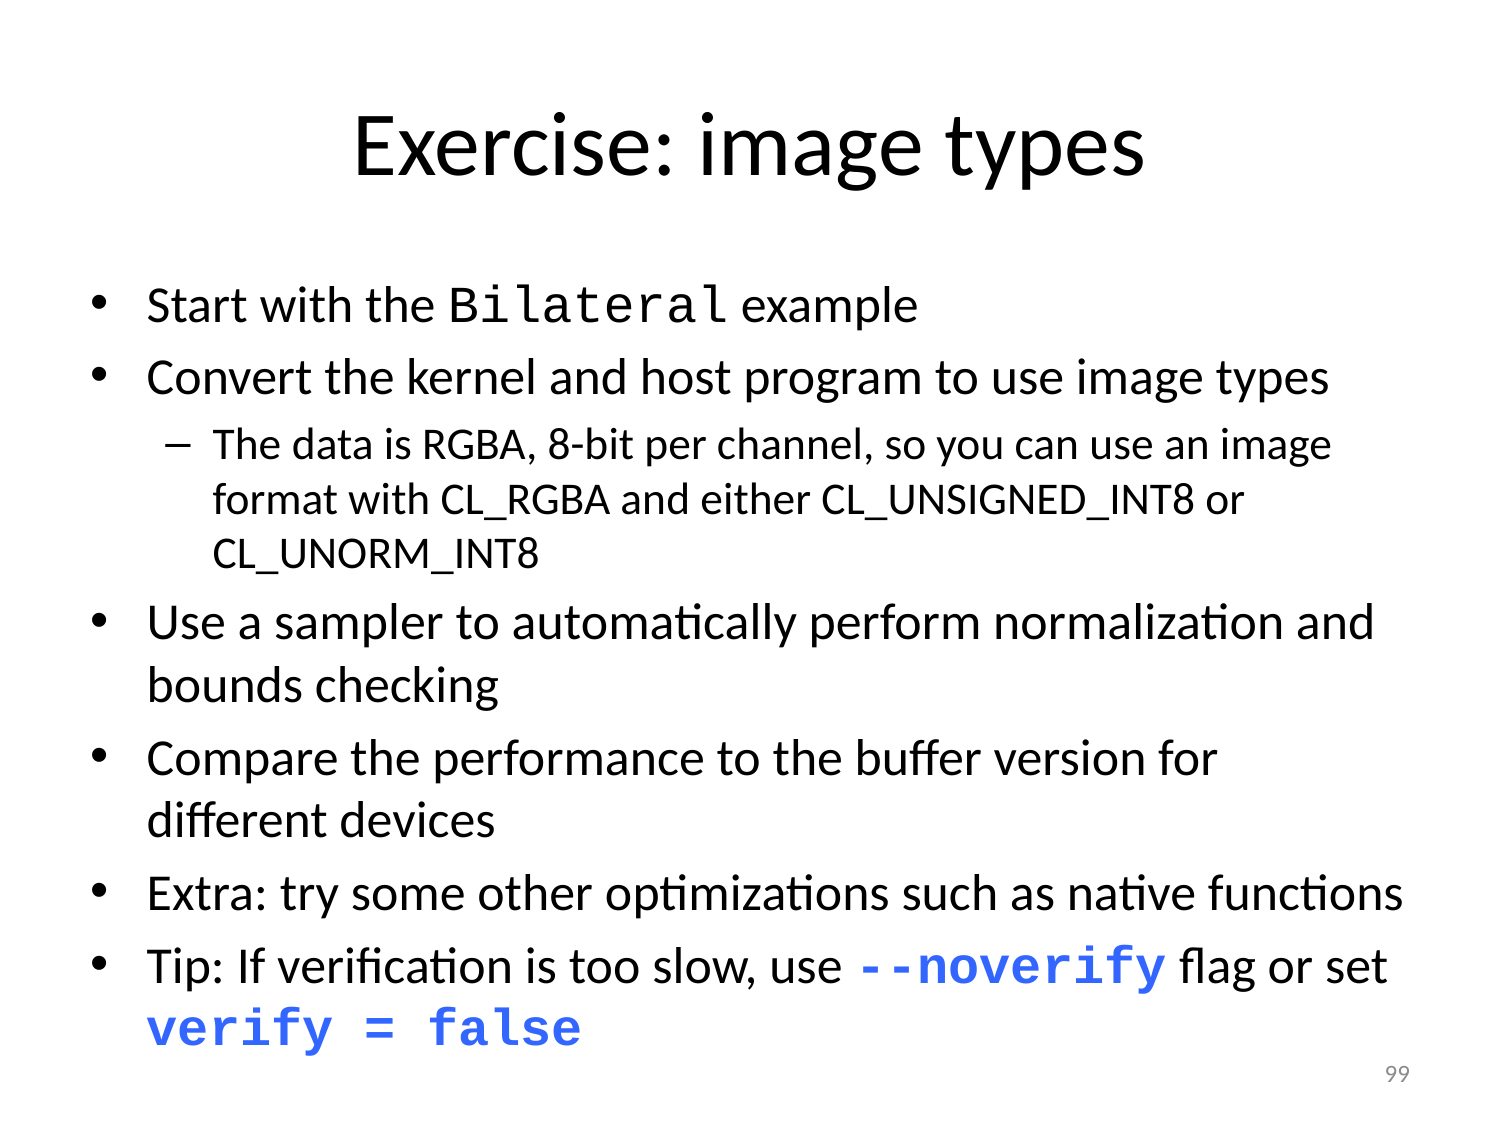

# Exercise: image types
Start with the Bilateral example
Convert the kernel and host program to use image types
The data is RGBA, 8-bit per channel, so you can use an image format with CL_RGBA and either CL_UNSIGNED_INT8 or CL_UNORM_INT8
Use a sampler to automatically perform normalization and bounds checking
Compare the performance to the buffer version for different devices
Extra: try some other optimizations such as native functions
Tip: If verification is too slow, use --noverify flag or set verify = false
99